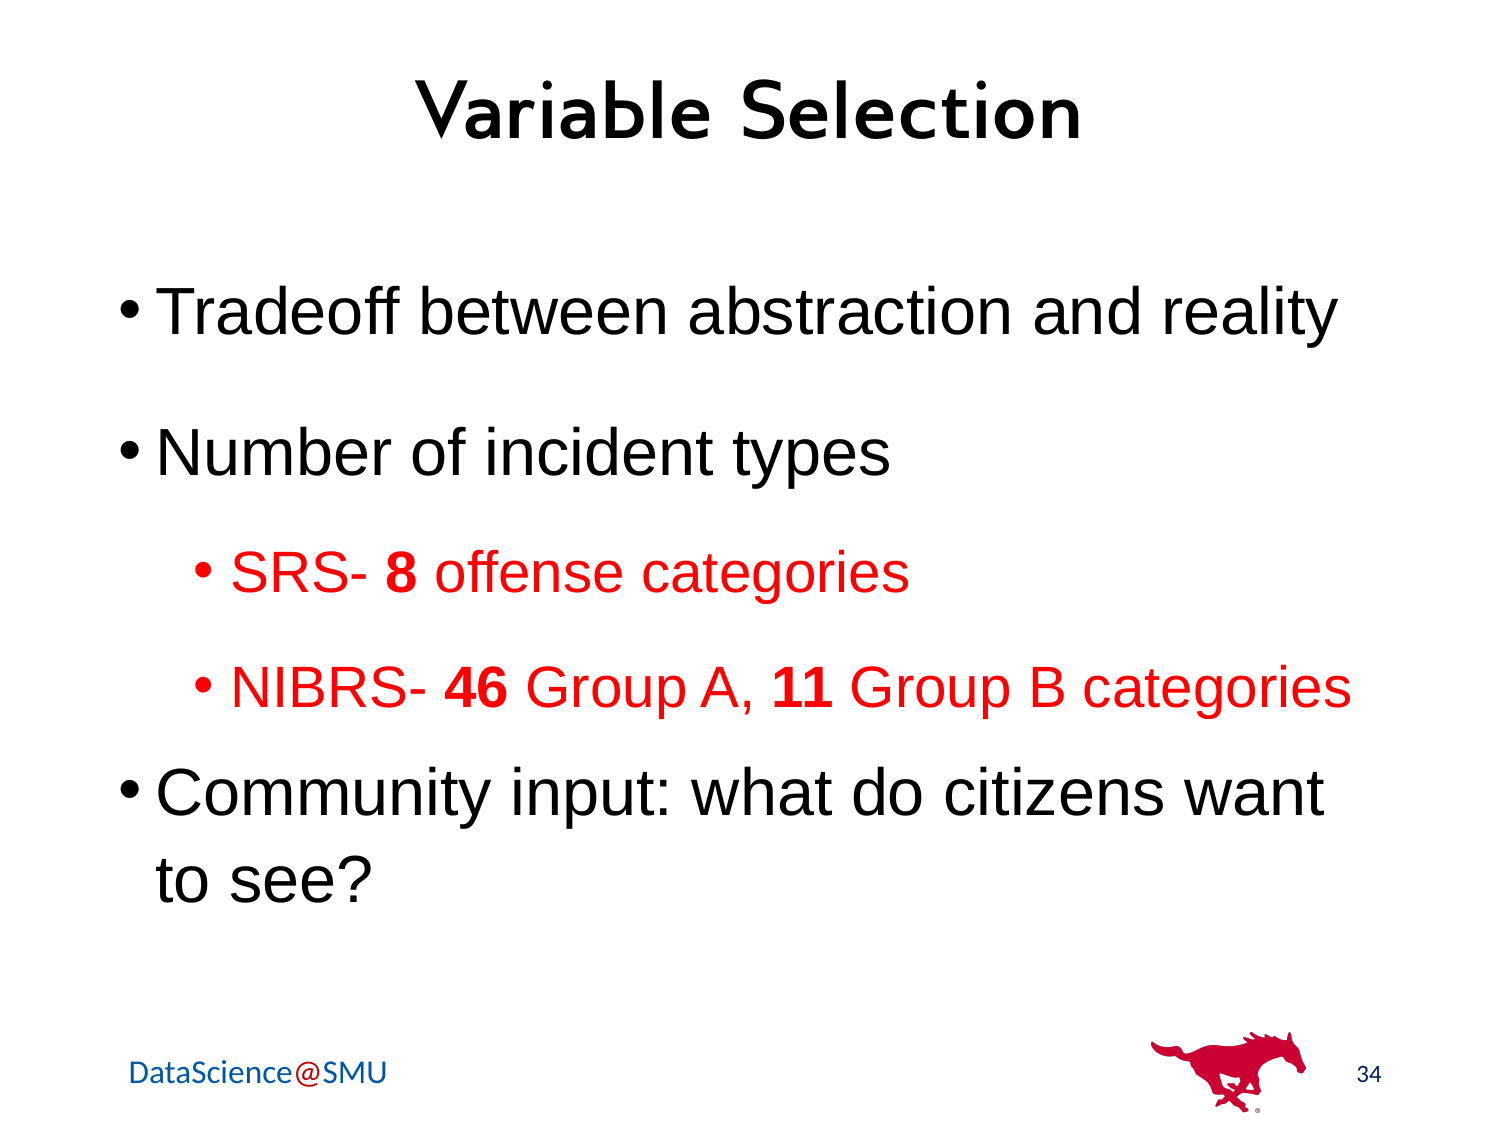

# Variable Selection

Tradeoff between abstraction and reality
Number of incident types
SRS- 8 offense categories
NIBRS- 46 Group A, 11 Group B categories
Community input: what do citizens want to see?
34